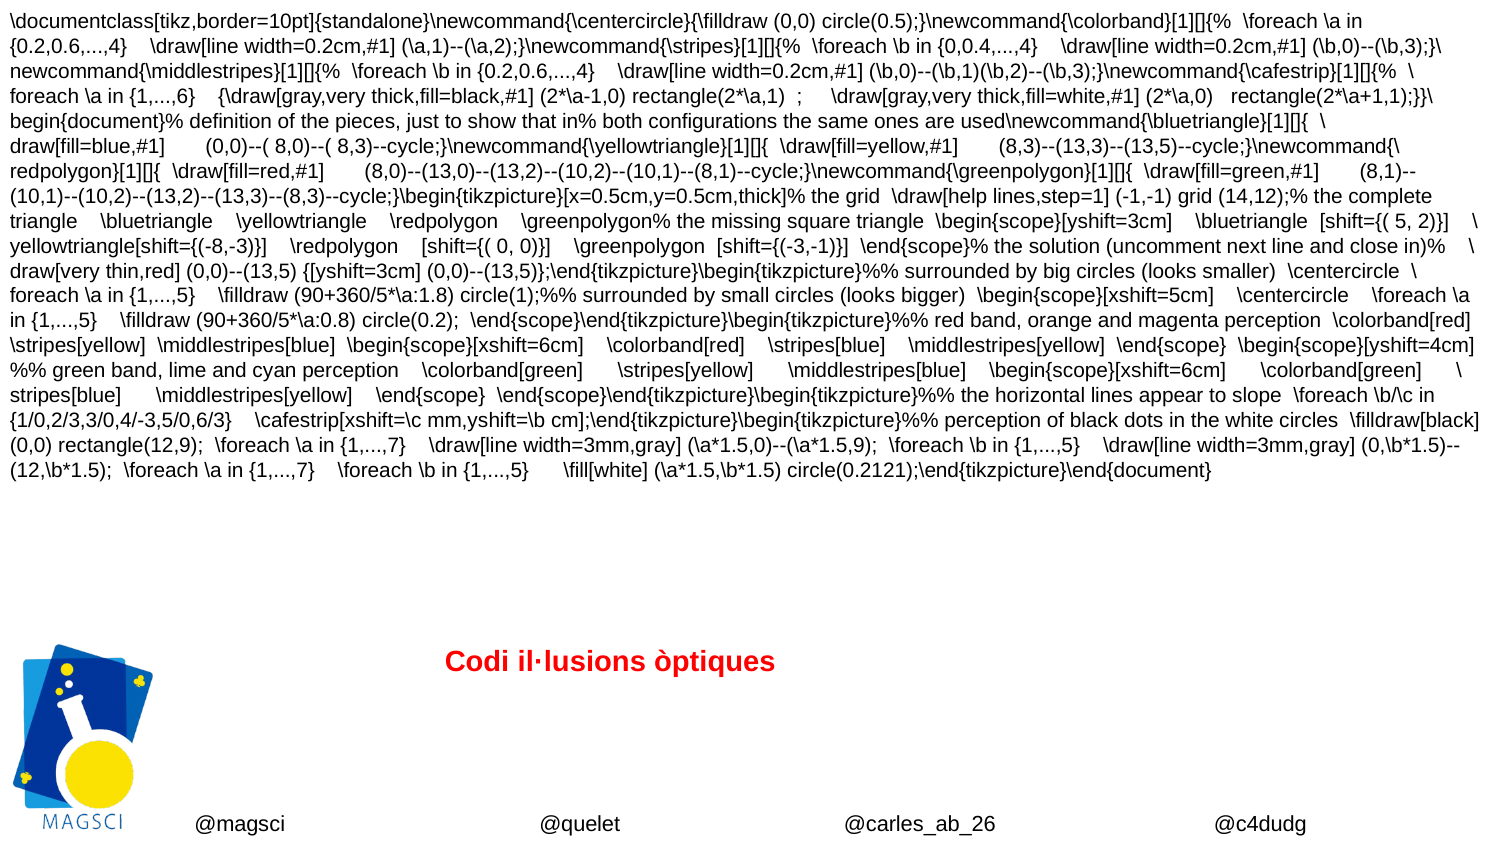

\documentclass[tikz,border=10pt]{standalone}\newcommand{\centercircle}{\filldraw (0,0) circle(0.5);}\newcommand{\colorband}[1][]{%  \foreach \a in {0.2,0.6,...,4}    \draw[line width=0.2cm,#1] (\a,1)--(\a,2);}\newcommand{\stripes}[1][]{%  \foreach \b in {0,0.4,...,4}    \draw[line width=0.2cm,#1] (\b,0)--(\b,3);}\newcommand{\middlestripes}[1][]{%  \foreach \b in {0.2,0.6,...,4}    \draw[line width=0.2cm,#1] (\b,0)--(\b,1)(\b,2)--(\b,3);}\newcommand{\cafestrip}[1][]{%  \foreach \a in {1,...,6}    {\draw[gray,very thick,fill=black,#1] (2*\a-1,0) rectangle(2*\a,1)  ;     \draw[gray,very thick,fill=white,#1] (2*\a,0)   rectangle(2*\a+1,1);}}\begin{document}% definition of the pieces, just to show that in% both configurations the same ones are used\newcommand{\bluetriangle}[1][]{  \draw[fill=blue,#1]       (0,0)--( 8,0)--( 8,3)--cycle;}\newcommand{\yellowtriangle}[1][]{  \draw[fill=yellow,#1]       (8,3)--(13,3)--(13,5)--cycle;}\newcommand{\redpolygon}[1][]{  \draw[fill=red,#1]       (8,0)--(13,0)--(13,2)--(10,2)--(10,1)--(8,1)--cycle;}\newcommand{\greenpolygon}[1][]{  \draw[fill=green,#1]       (8,1)--(10,1)--(10,2)--(13,2)--(13,3)--(8,3)--cycle;}\begin{tikzpicture}[x=0.5cm,y=0.5cm,thick]% the grid  \draw[help lines,step=1] (-1,-1) grid (14,12);% the complete triangle    \bluetriangle    \yellowtriangle    \redpolygon    \greenpolygon% the missing square triangle  \begin{scope}[yshift=3cm]    \bluetriangle  [shift={( 5, 2)}]    \yellowtriangle[shift={(-8,-3)}]    \redpolygon    [shift={( 0, 0)}]    \greenpolygon  [shift={(-3,-1)}]  \end{scope}% the solution (uncomment next line and close in)%    \draw[very thin,red] (0,0)--(13,5) {[yshift=3cm] (0,0)--(13,5)};\end{tikzpicture}\begin{tikzpicture}%% surrounded by big circles (looks smaller)  \centercircle  \foreach \a in {1,...,5}    \filldraw (90+360/5*\a:1.8) circle(1);%% surrounded by small circles (looks bigger)  \begin{scope}[xshift=5cm]    \centercircle    \foreach \a in {1,...,5}    \filldraw (90+360/5*\a:0.8) circle(0.2);  \end{scope}\end{tikzpicture}\begin{tikzpicture}%% red band, orange and magenta perception  \colorband[red]  \stripes[yellow]  \middlestripes[blue]  \begin{scope}[xshift=6cm]    \colorband[red]    \stripes[blue]    \middlestripes[yellow]  \end{scope}  \begin{scope}[yshift=4cm]%% green band, lime and cyan perception    \colorband[green]      \stripes[yellow]      \middlestripes[blue]    \begin{scope}[xshift=6cm]      \colorband[green]      \stripes[blue]      \middlestripes[yellow]    \end{scope}  \end{scope}\end{tikzpicture}\begin{tikzpicture}%% the horizontal lines appear to slope  \foreach \b/\c in {1/0,2/3,3/0,4/-3,5/0,6/3}    \cafestrip[xshift=\c mm,yshift=\b cm];\end{tikzpicture}\begin{tikzpicture}%% perception of black dots in the white circles  \filldraw[black] (0,0) rectangle(12,9);  \foreach \a in {1,...,7}    \draw[line width=3mm,gray] (\a*1.5,0)--(\a*1.5,9);  \foreach \b in {1,...,5}    \draw[line width=3mm,gray] (0,\b*1.5)--(12,\b*1.5);  \foreach \a in {1,...,7}    \foreach \b in {1,...,5}      \fill[white] (\a*1.5,\b*1.5) circle(0.2121);\end{tikzpicture}\end{document}
Codi il·lusions òptiques